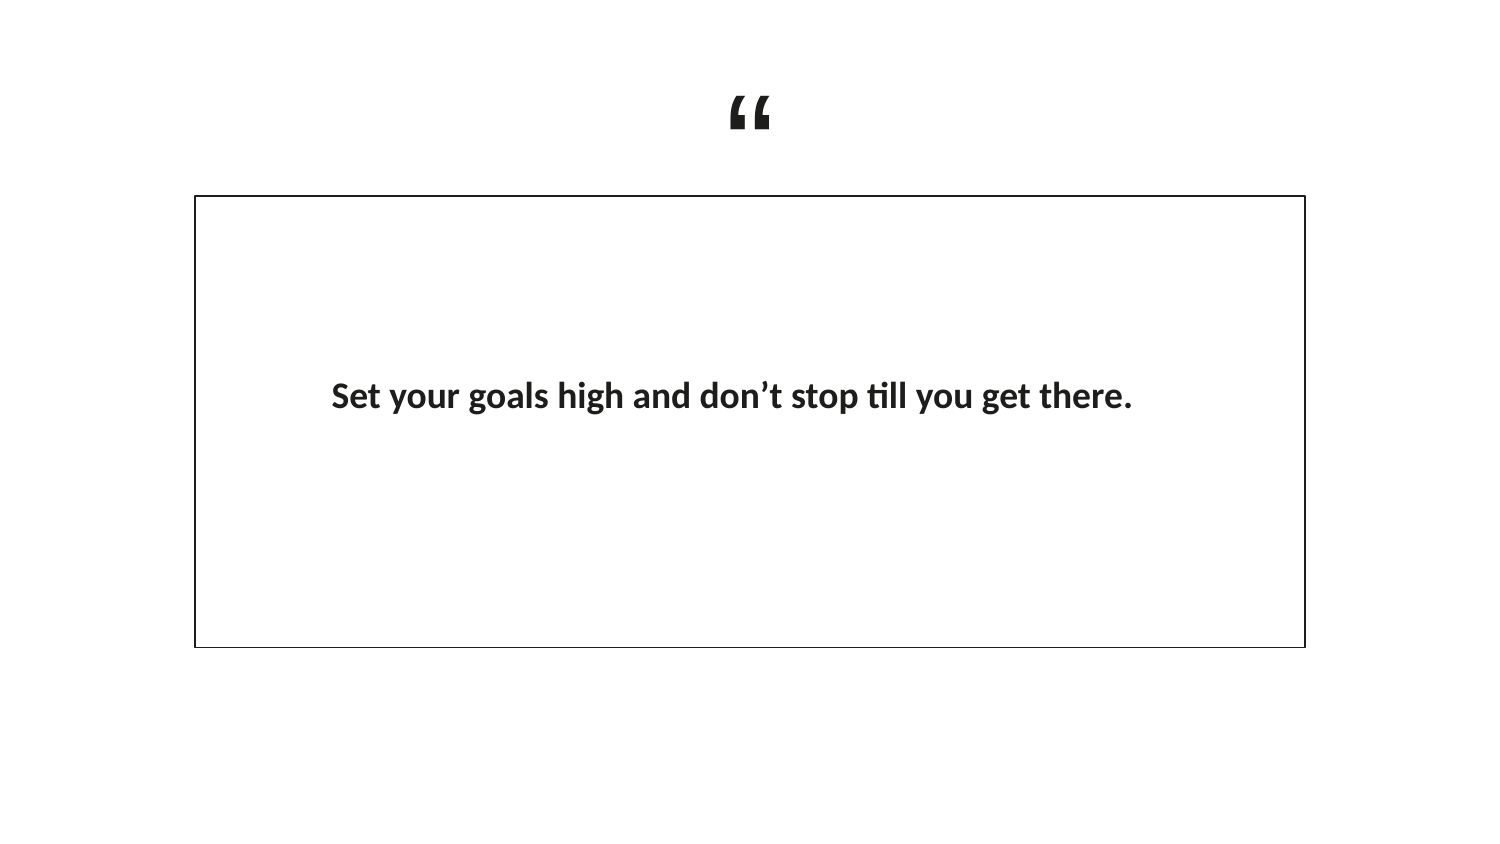

Set your goals high and don’t stop till you get there.